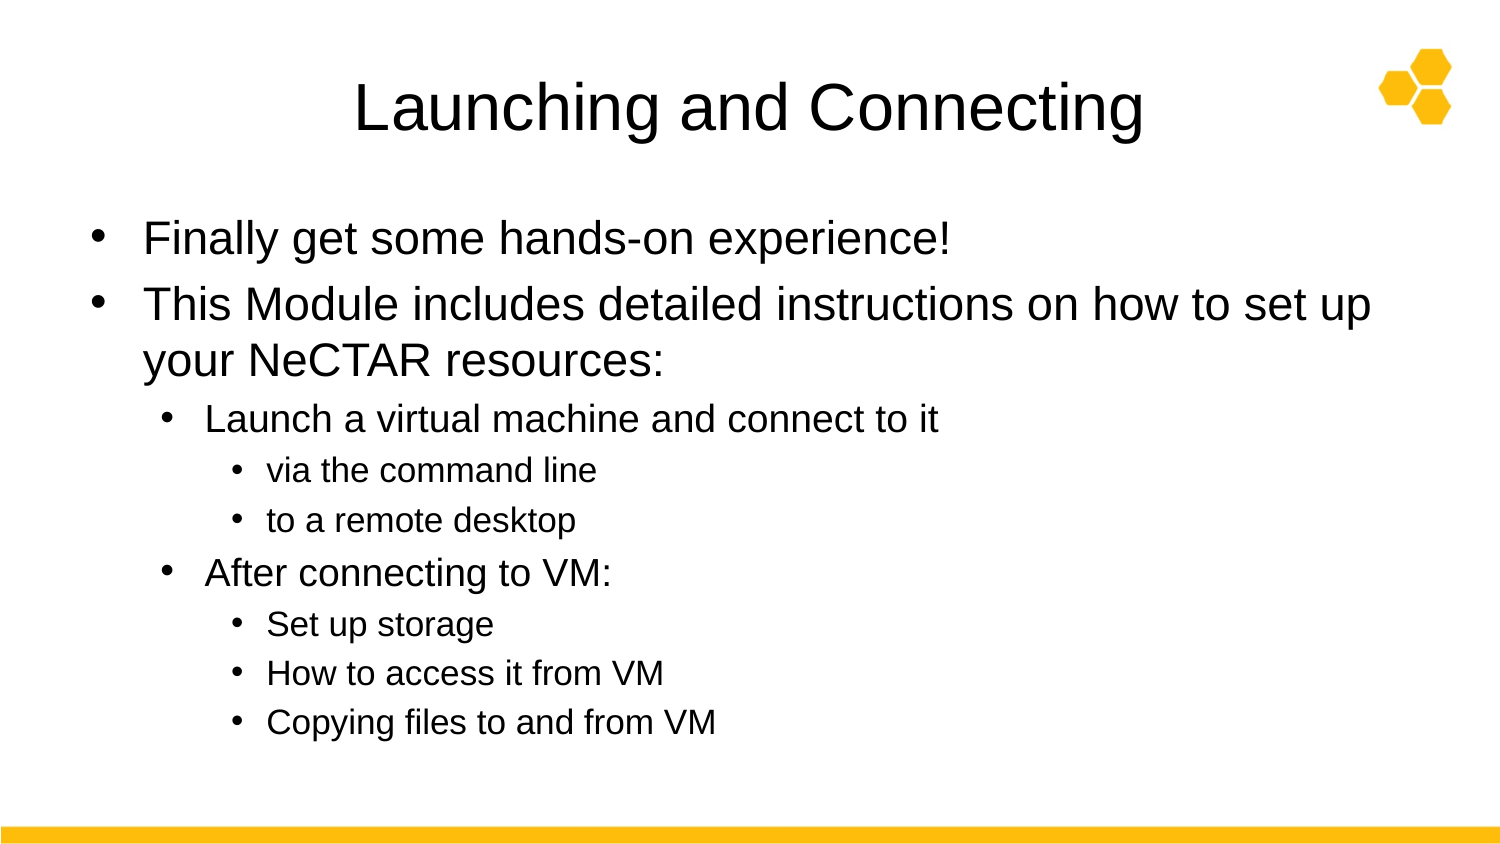

# Launching and Connecting
Finally get some hands-on experience!
This Module includes detailed instructions on how to set up your NeCTAR resources:
Launch a virtual machine and connect to it
via the command line
to a remote desktop
After connecting to VM:
Set up storage
How to access it from VM
Copying files to and from VM